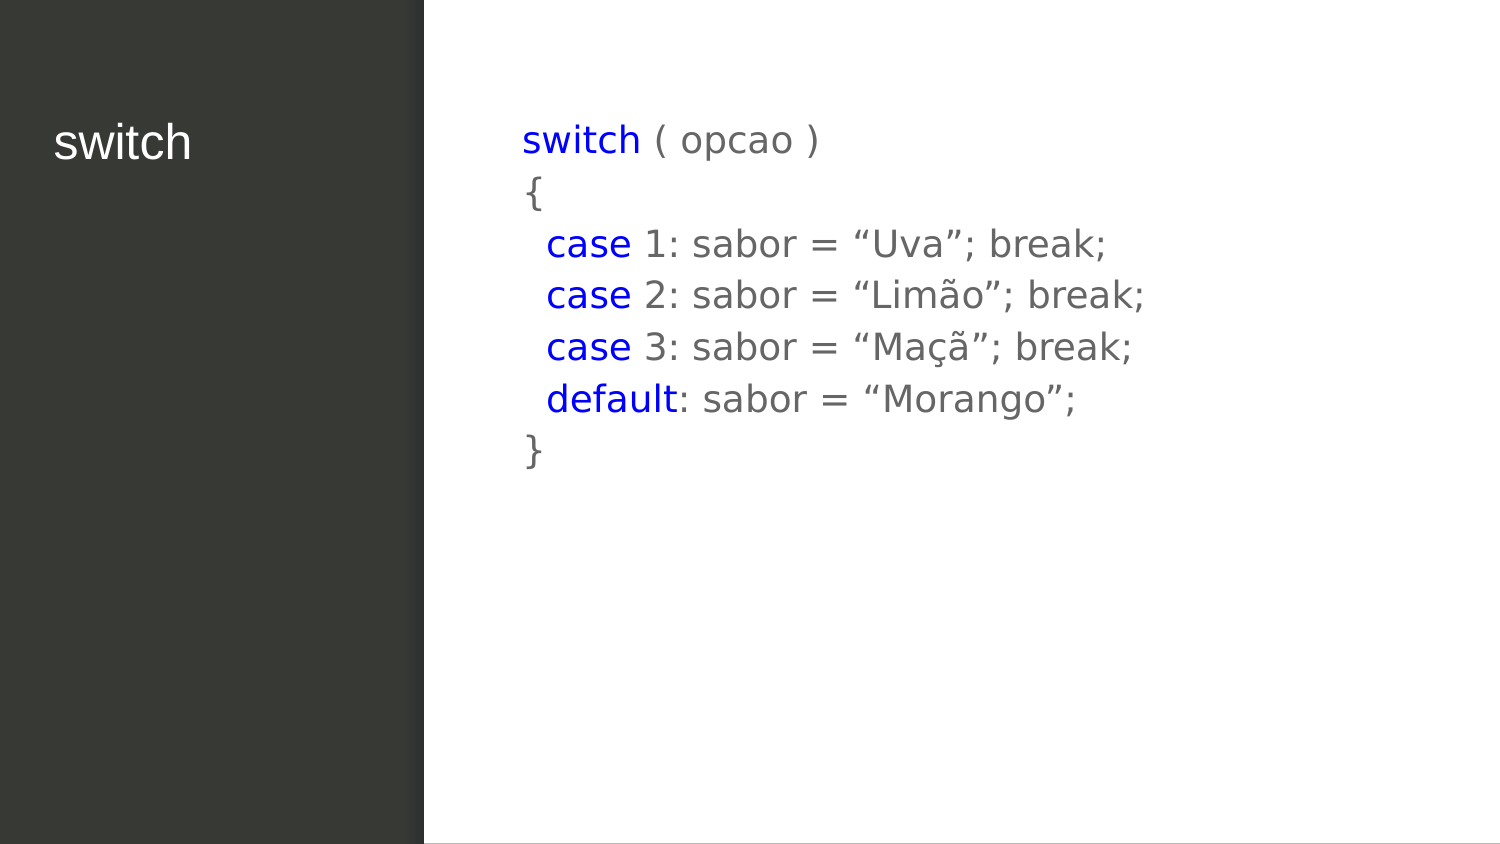

# switch
switch ( opcao )
{
  case 1: sabor = “Uva”; break;
  case 2: sabor = “Limão”; break;
  case 3: sabor = “Maçã”; break;
  default: sabor = “Morango”;
}